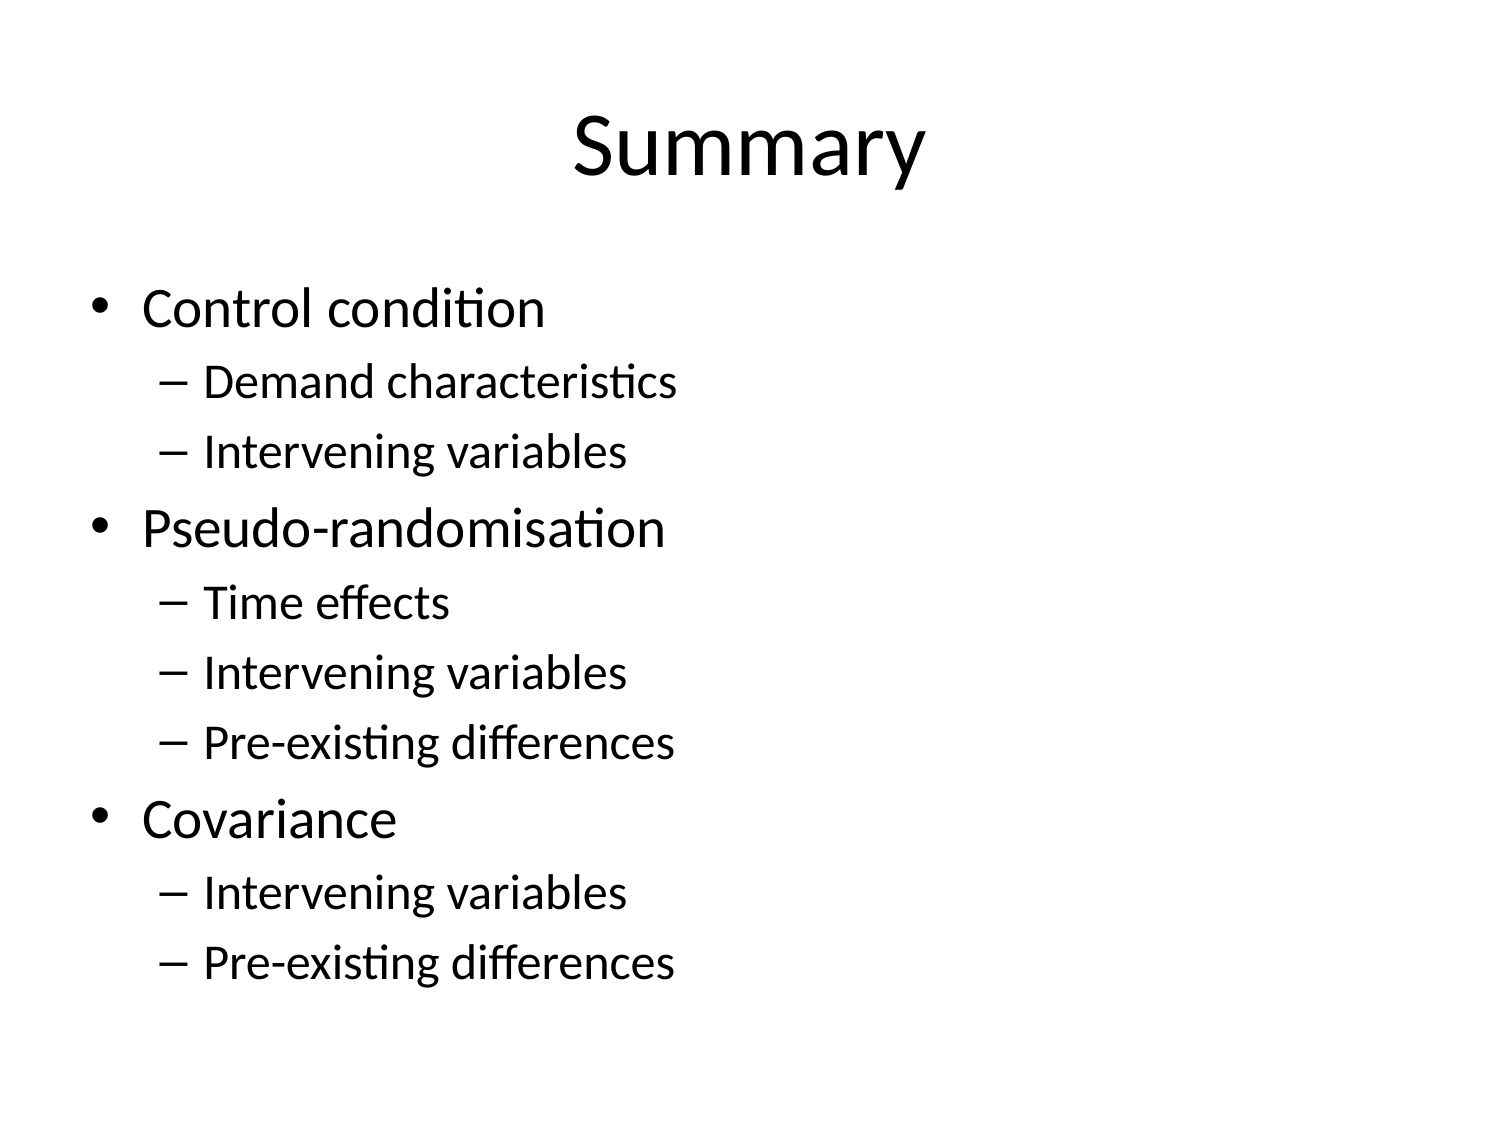

# Summary
Control condition
Demand characteristics
Intervening variables
Pseudo-randomisation
Time effects
Intervening variables
Pre-existing differences
Covariance
Intervening variables
Pre-existing differences